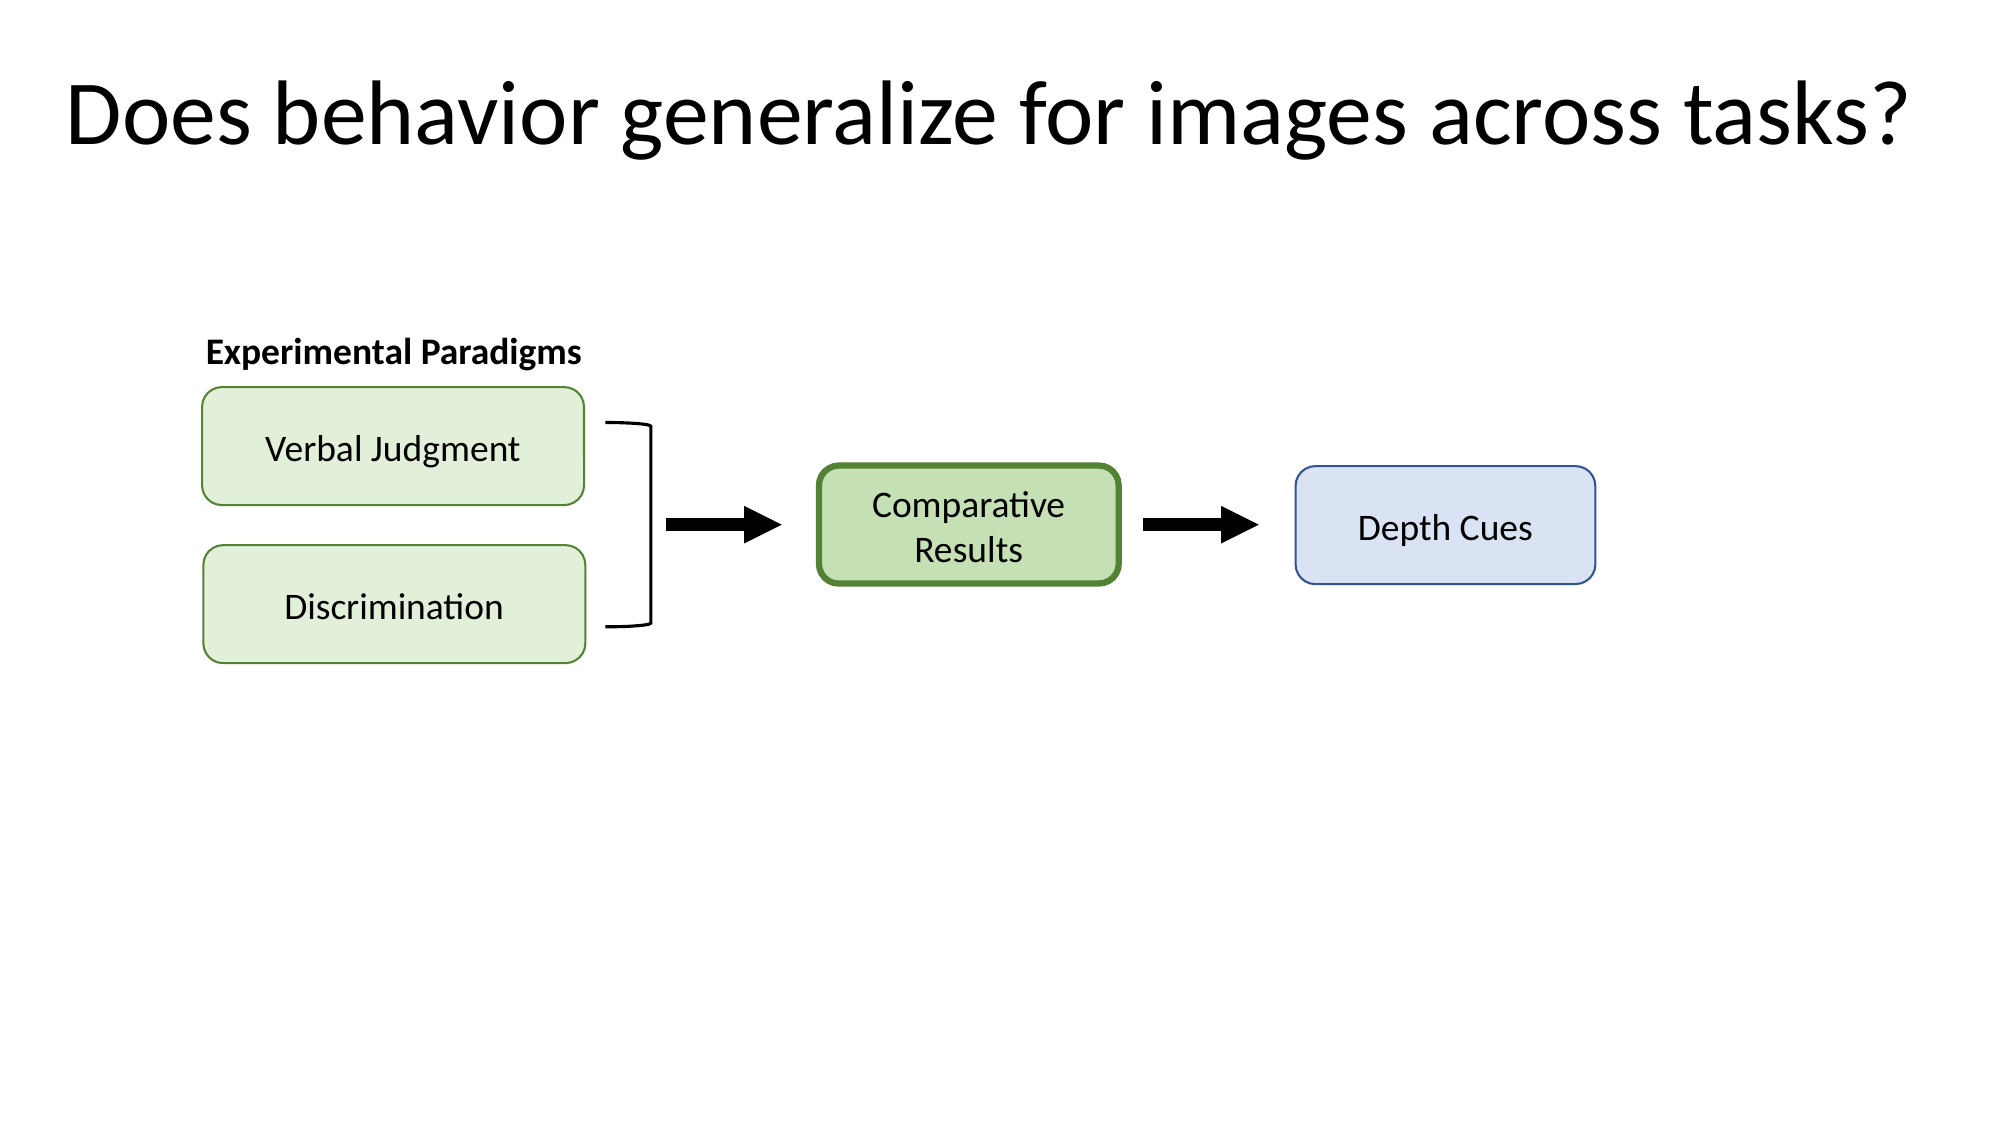

# Does behavior generalize for images across tasks?
Experimental Paradigms
Verbal Judgment

Comparative Results
Depth Cues
Discrimination